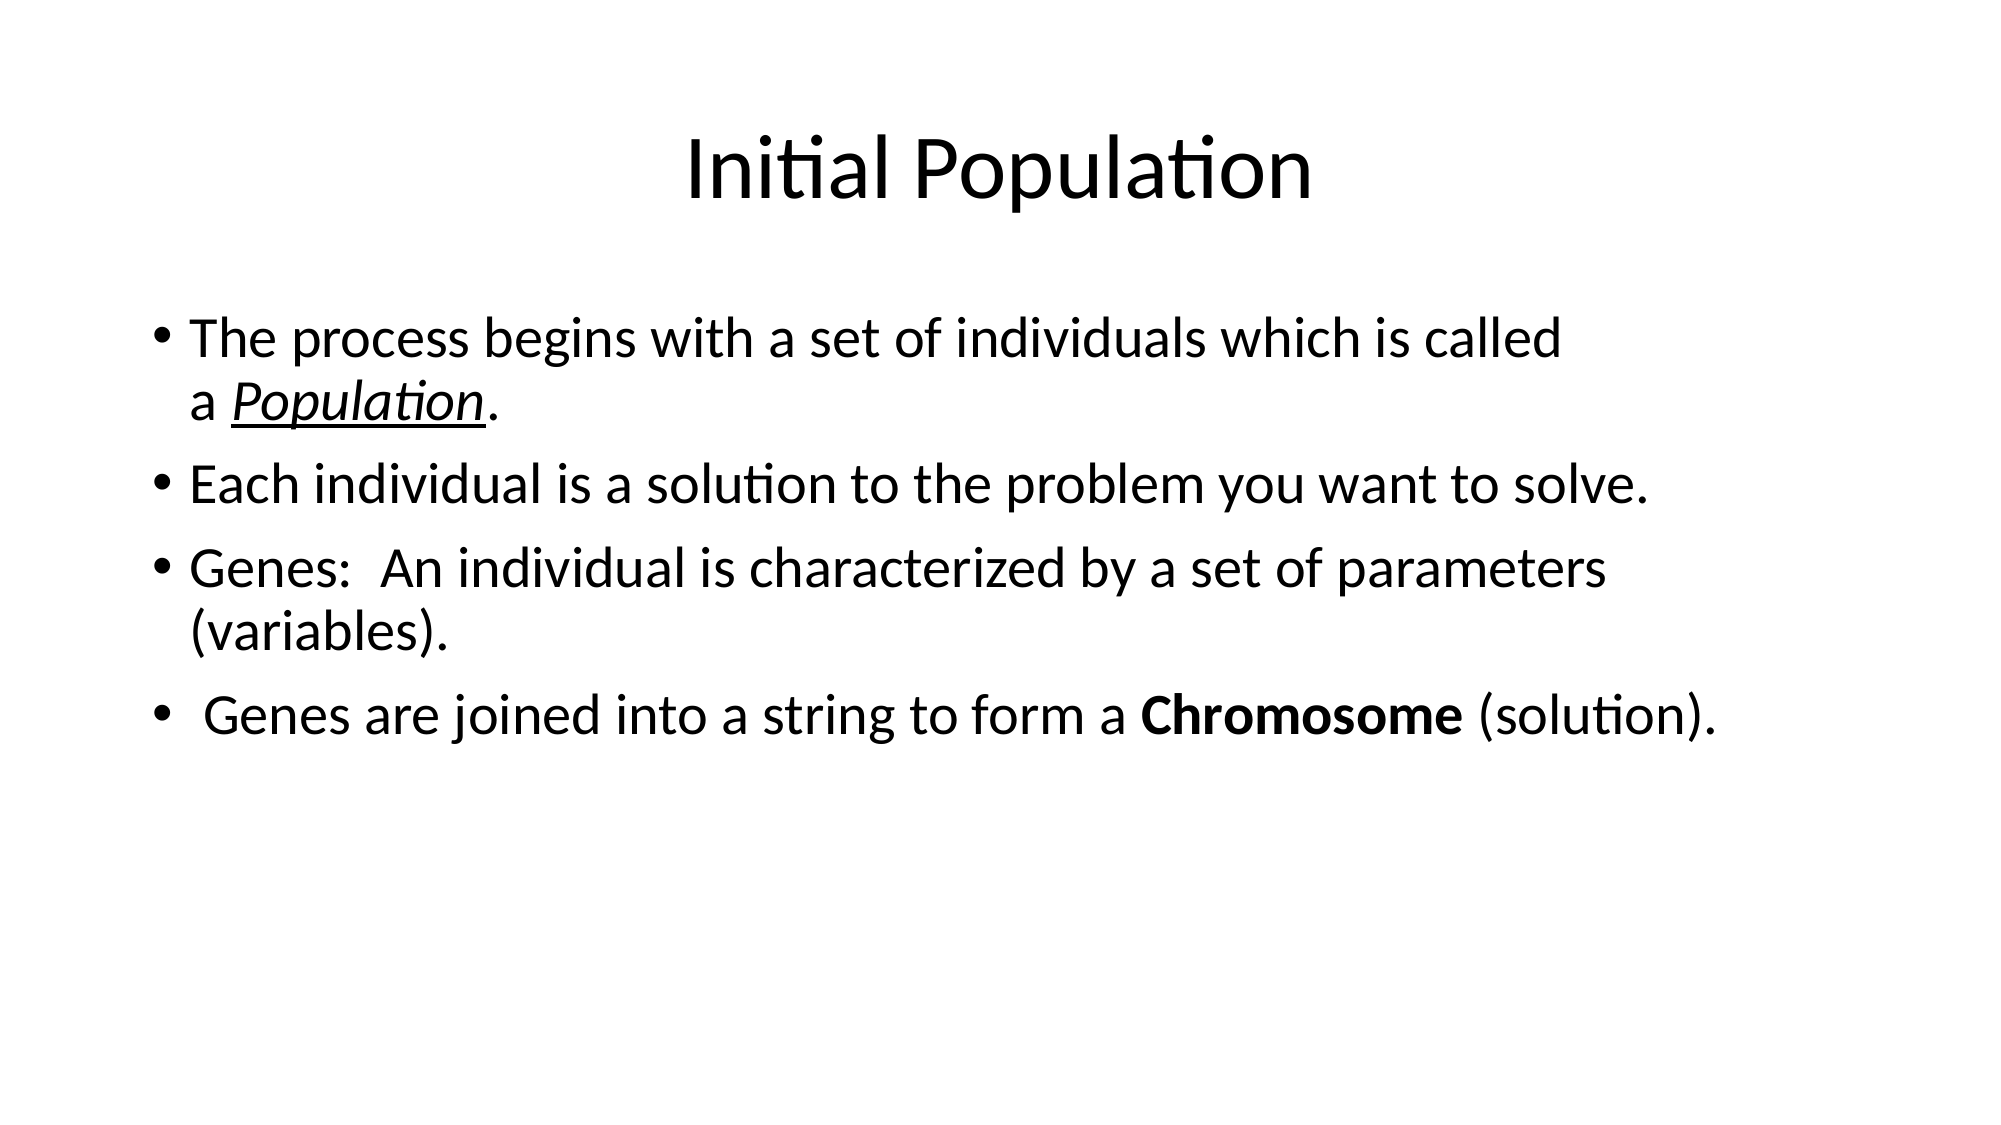

# Initial Population
The process begins with a set of individuals which is called a Population.
Each individual is a solution to the problem you want to solve.
Genes:  An individual is characterized by a set of parameters (variables).
 Genes are joined into a string to form a Chromosome (solution).